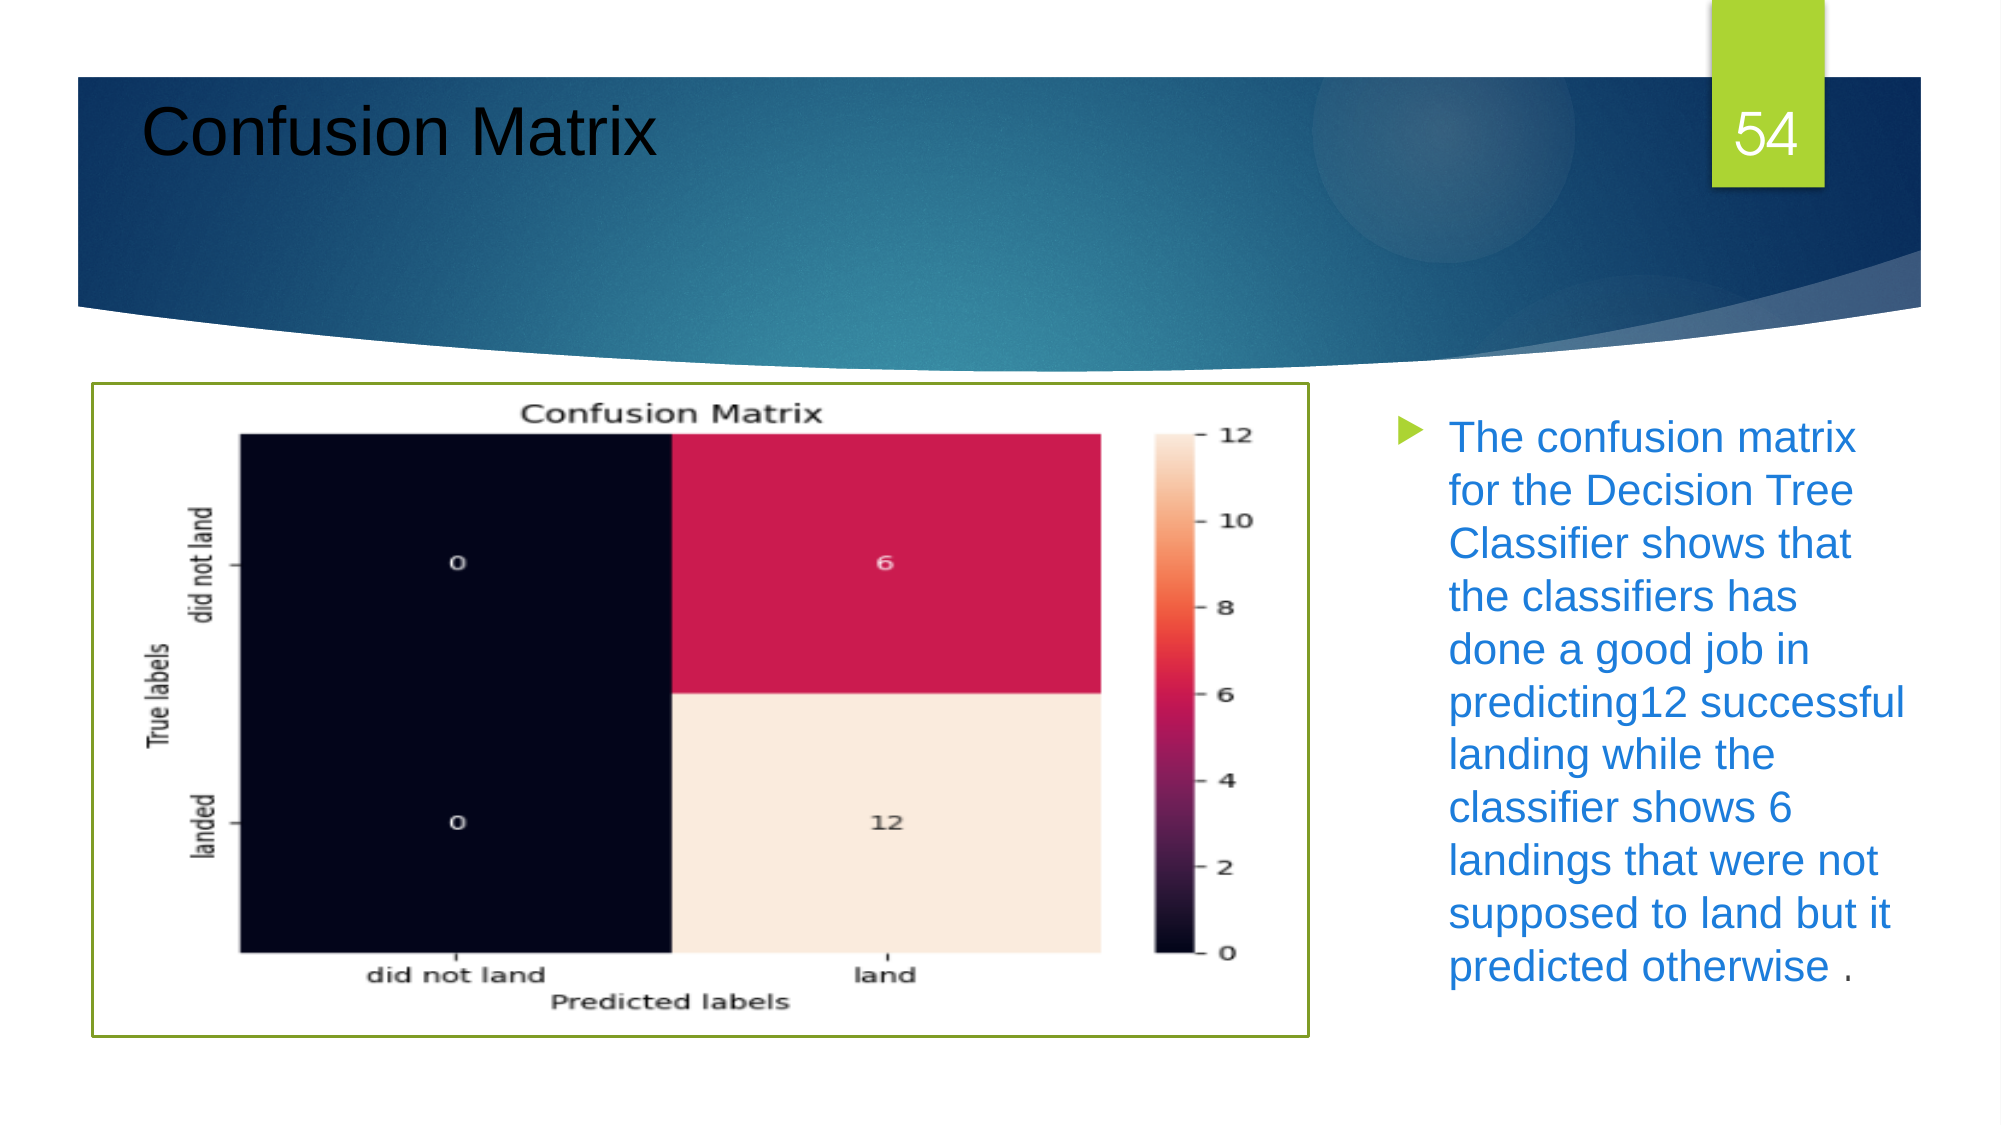

54
Confusion Matrix

The confusion matrix for the Decision Tree Classifier shows that the classifiers has done a good job in predicting12 successful landing while the classifier shows 6 landings that were not supposed to land but it predicted otherwise .